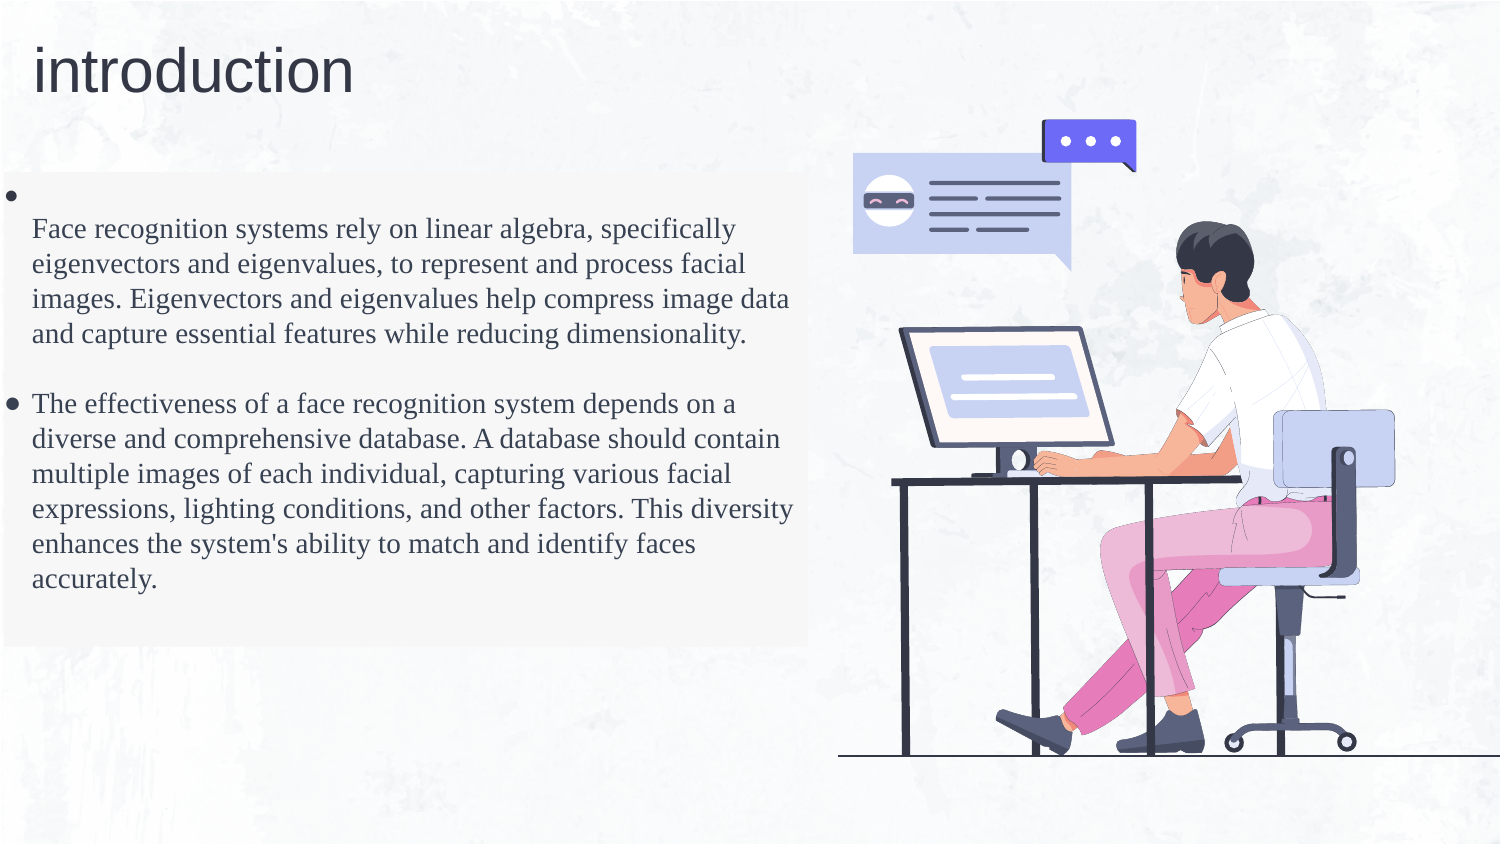

# introduction

Face recognition systems rely on linear algebra, specifically eigenvectors and eigenvalues, to represent and process facial images. Eigenvectors and eigenvalues help compress image data and capture essential features while reducing dimensionality.

The effectiveness of a face recognition system depends on a diverse and comprehensive database. A database should contain multiple images of each individual, capturing various facial expressions, lighting conditions, and other factors. This diversity enhances the system's ability to match and identify faces accurately.